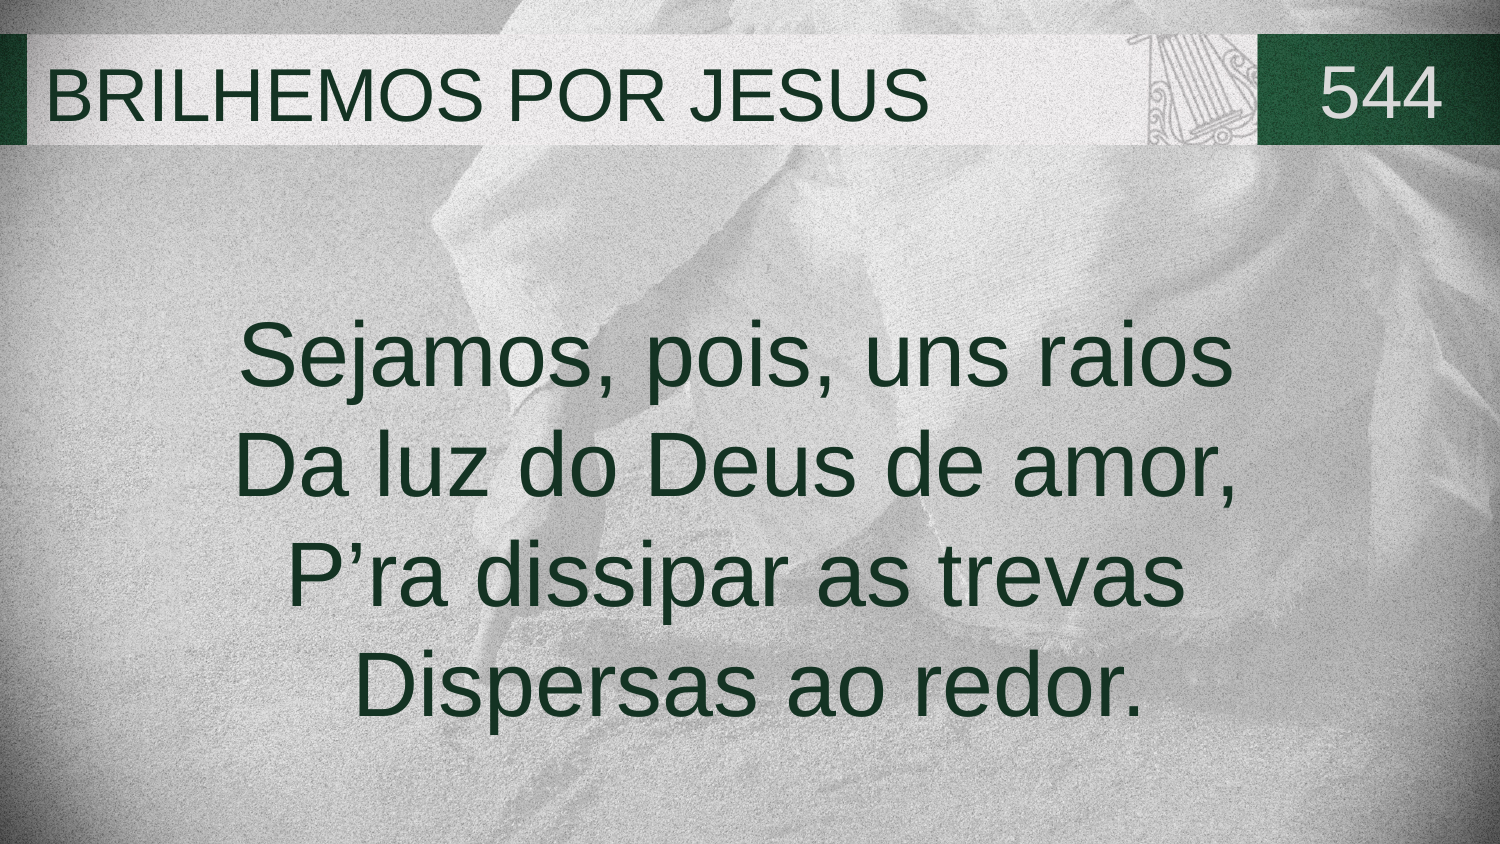

# BRILHEMOS POR JESUS
544
Sejamos, pois, uns raios
Da luz do Deus de amor,
P’ra dissipar as trevas
Dispersas ao redor.